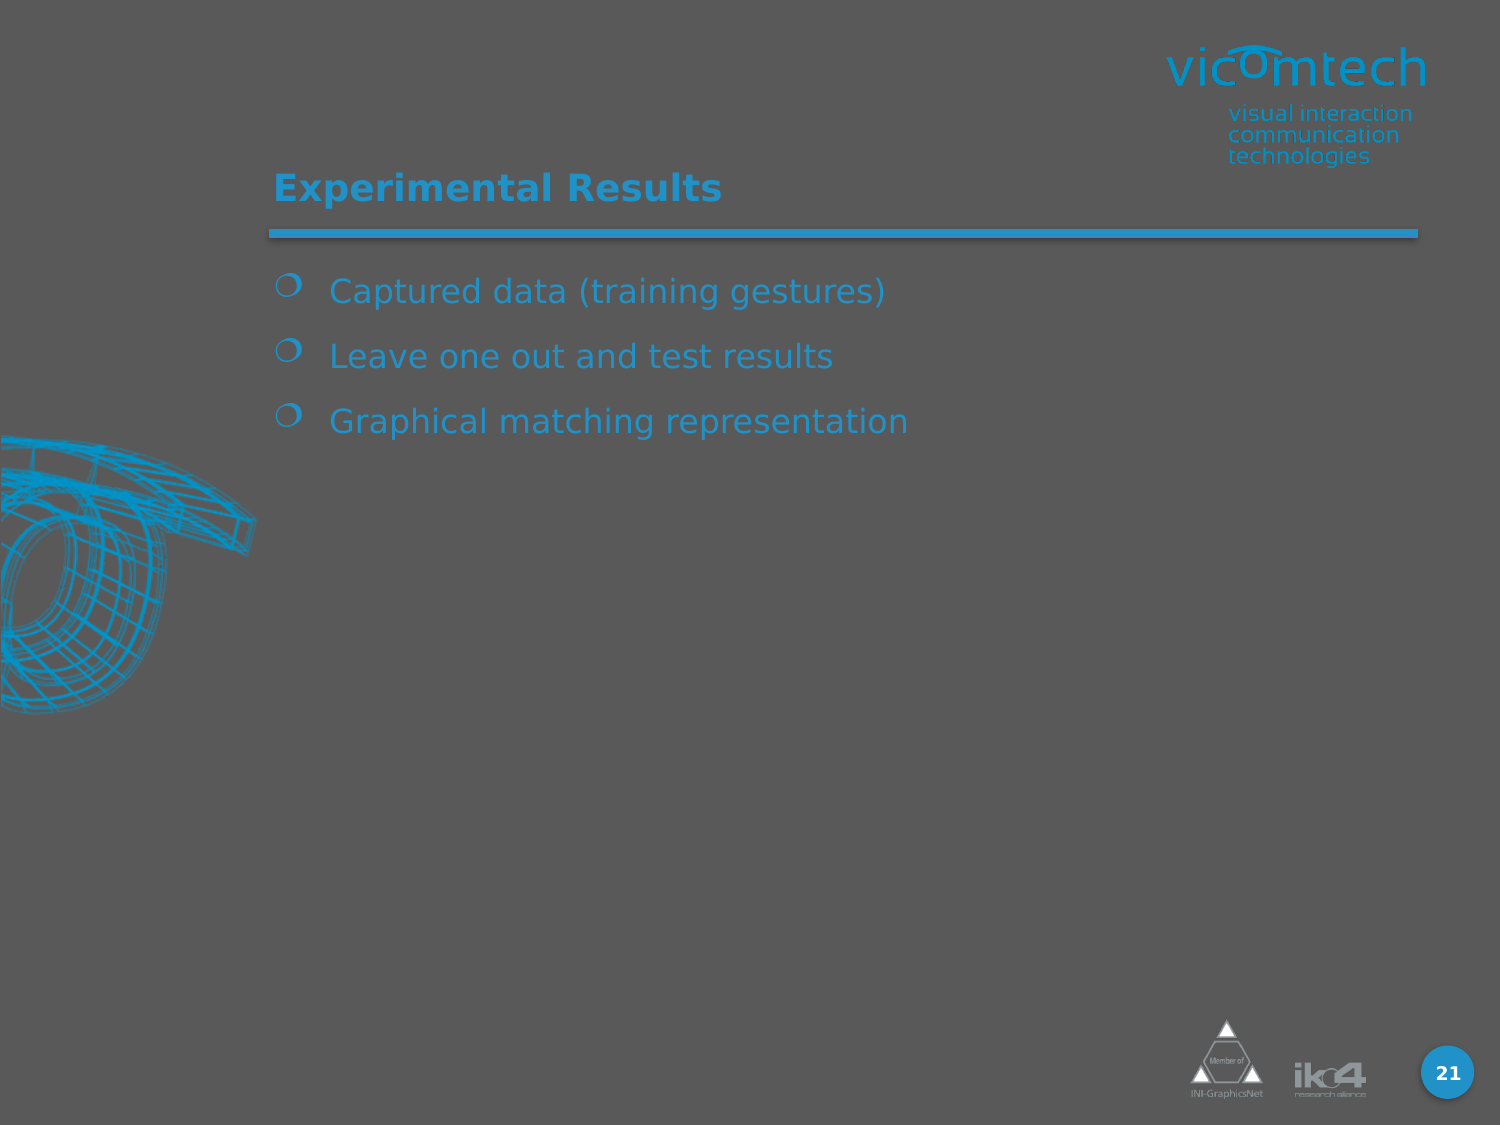

# Experimental Results
Captured data (training gestures)
Leave one out and test results
Graphical matching representation
21